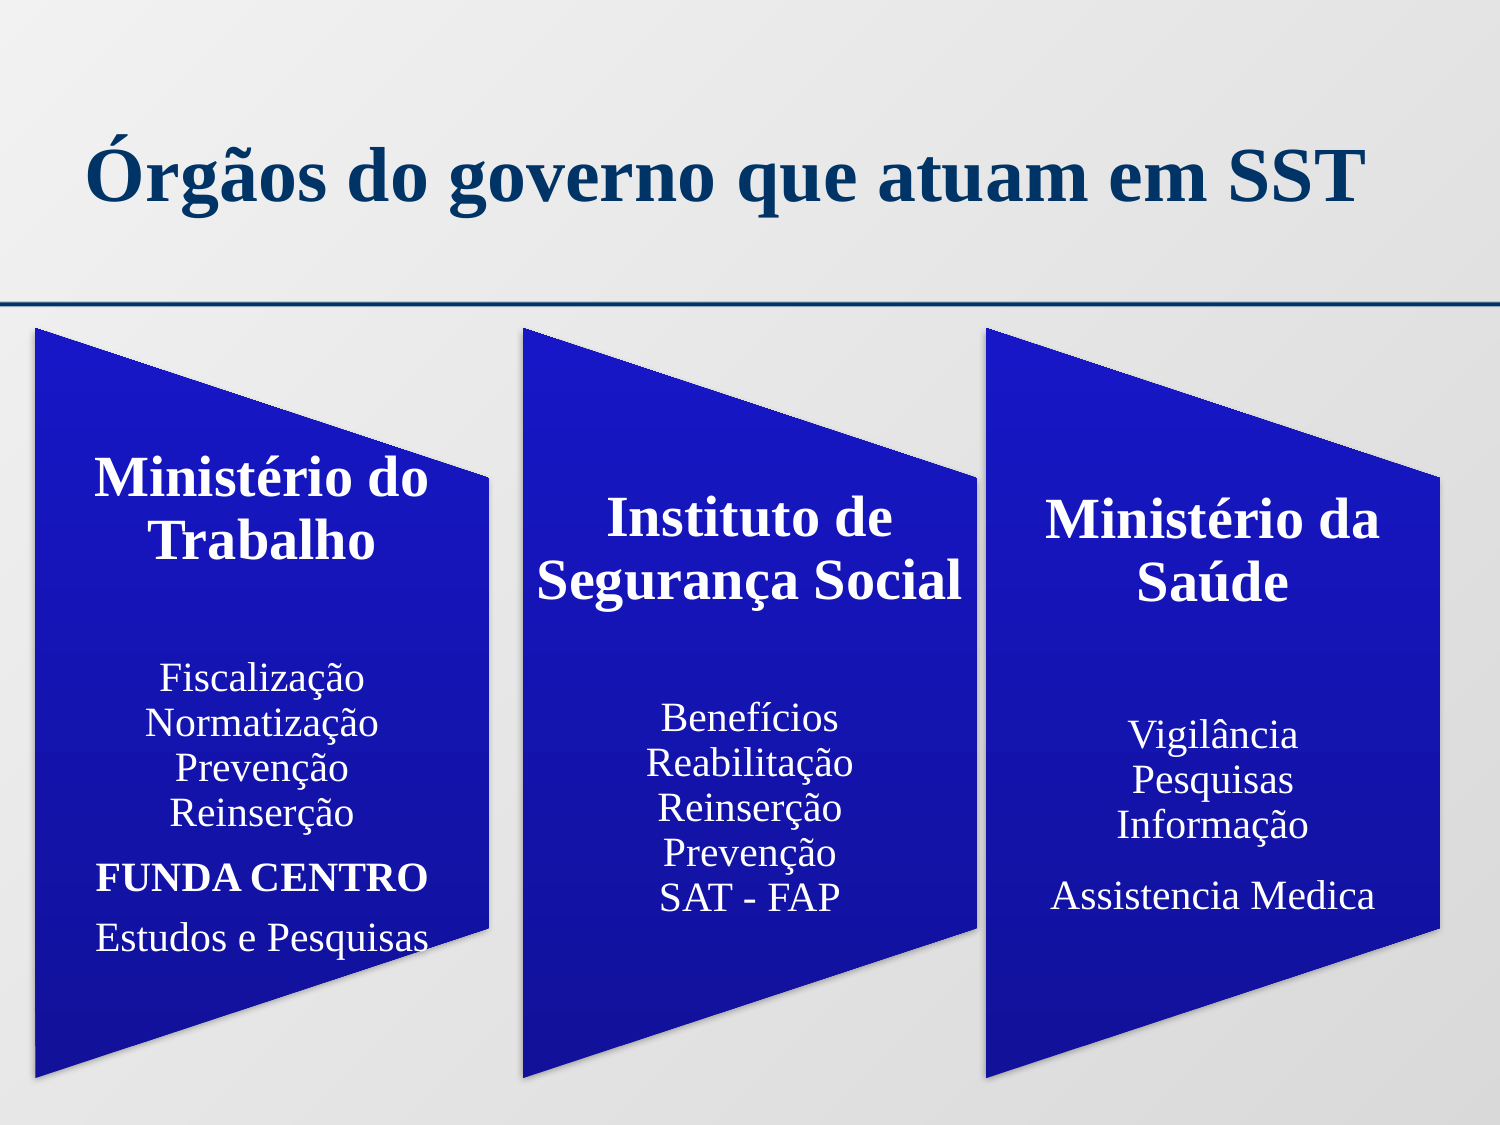

# Órgãos do governo que atuam em SST
Ministério do Trabalho
Fiscalização
Normatização
Prevenção
Reinserção
FUNDA CENTRO
Estudos e Pesquisas
Instituto de Segurança Social
Benefícios
Reabilitação
Reinserção
Prevenção
SAT - FAP
Ministério da Saúde
Vigilância
Pesquisas
Informação
Assistencia Medica